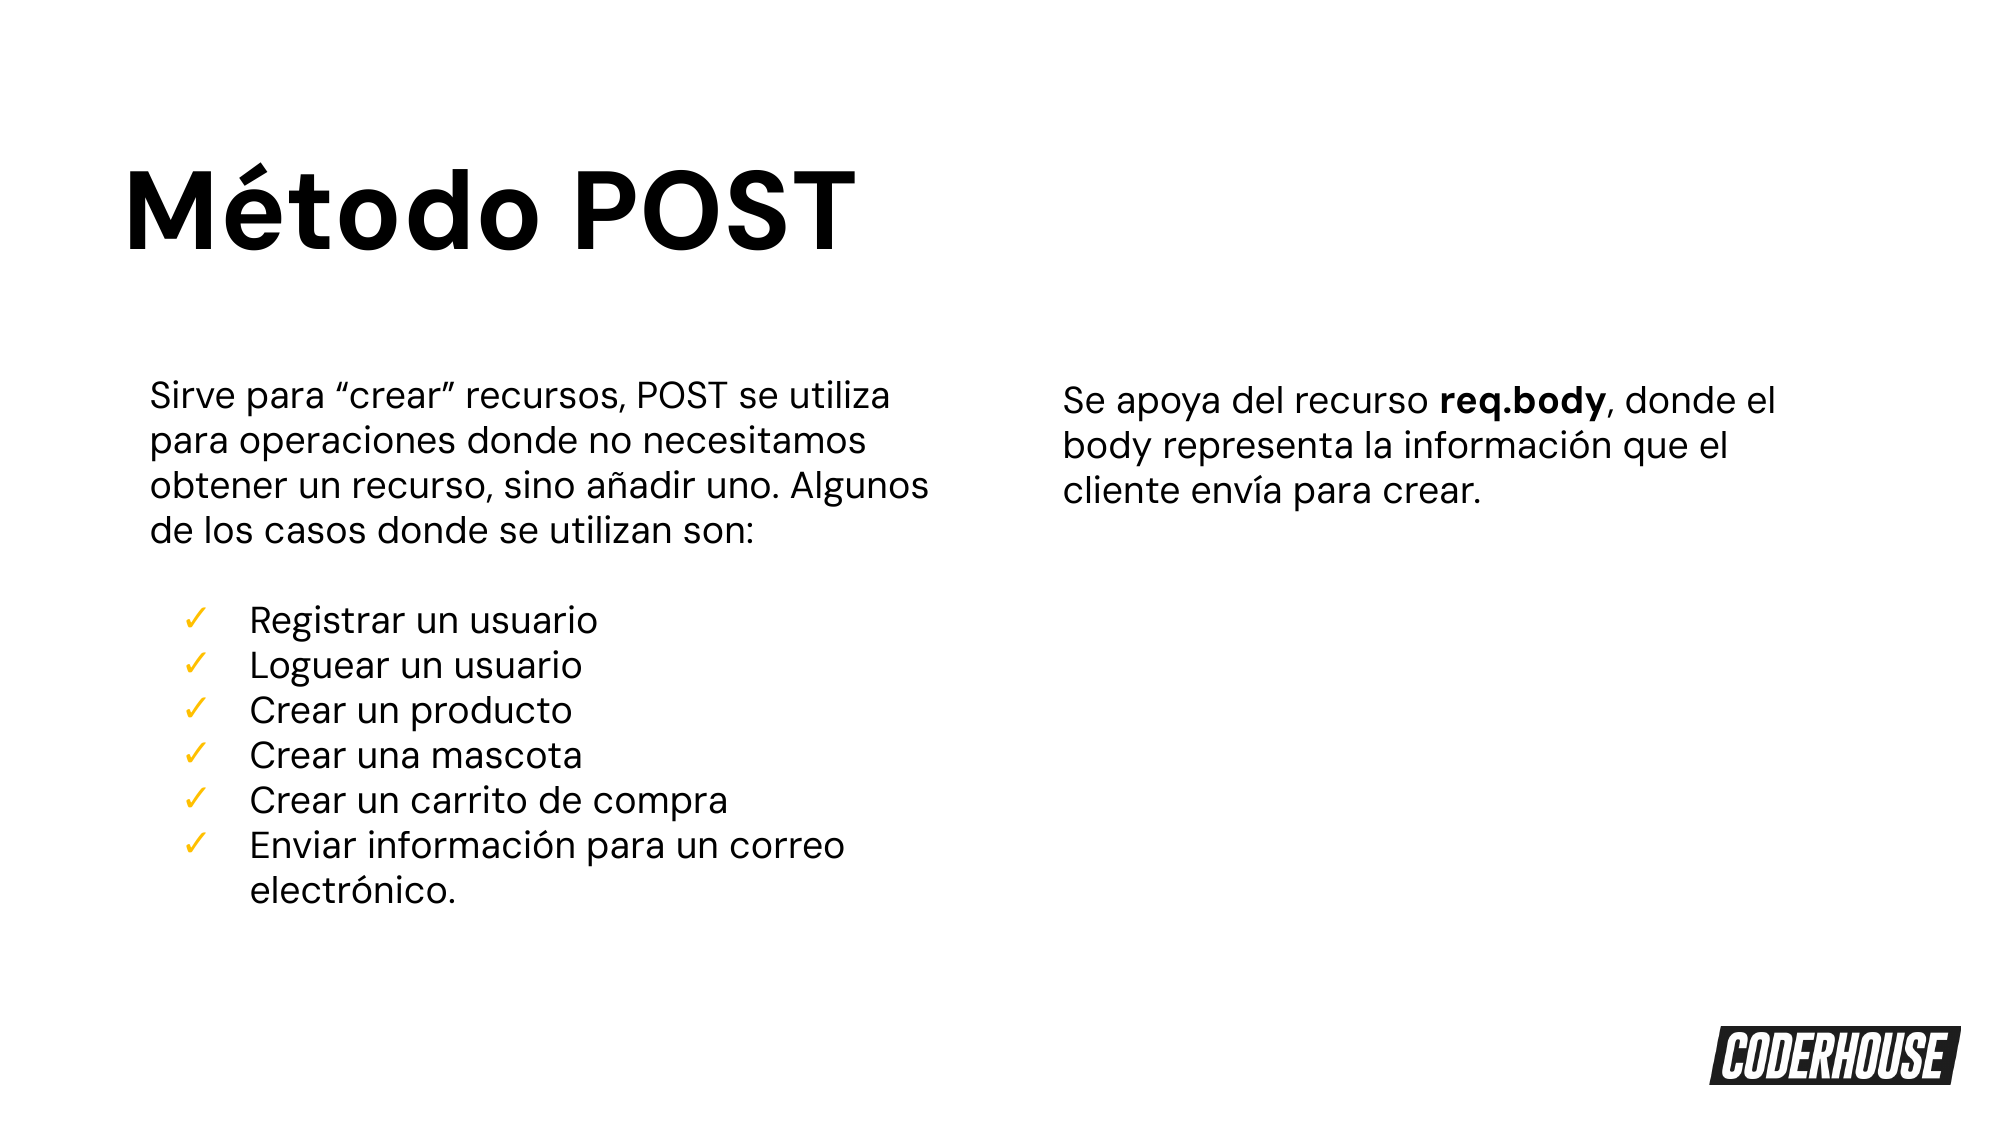

Método POST
Sirve para “crear” recursos, POST se utiliza para operaciones donde no necesitamos obtener un recurso, sino añadir uno. Algunos de los casos donde se utilizan son:

Registrar un usuario
Loguear un usuario
Crear un producto
Crear una mascota
Crear un carrito de compra
Enviar información para un correo electrónico.
Se apoya del recurso req.body, donde el body representa la información que el cliente envía para crear.